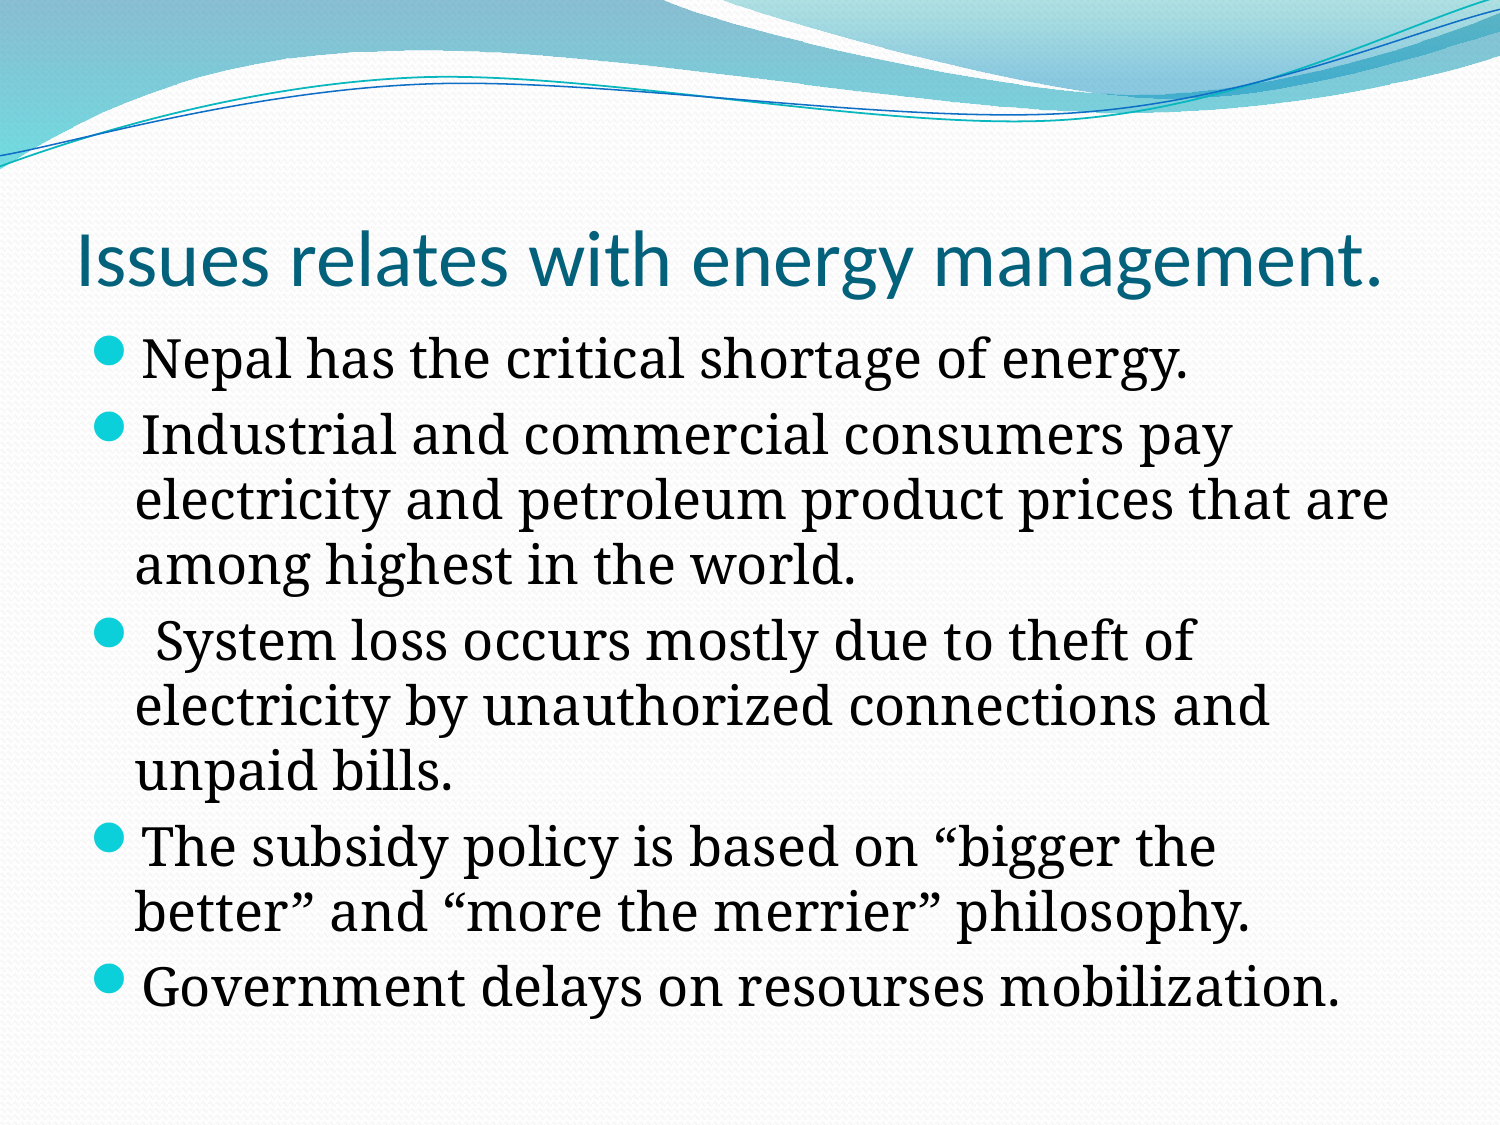

# Issues relates with energy management.
Nepal has the critical shortage of energy.
Industrial and commercial consumers pay electricity and petroleum product prices that are among highest in the world.
 System loss occurs mostly due to theft of electricity by unauthorized connections and unpaid bills.
The subsidy policy is based on “bigger the better” and “more the merrier” philosophy.
Government delays on resourses mobilization.